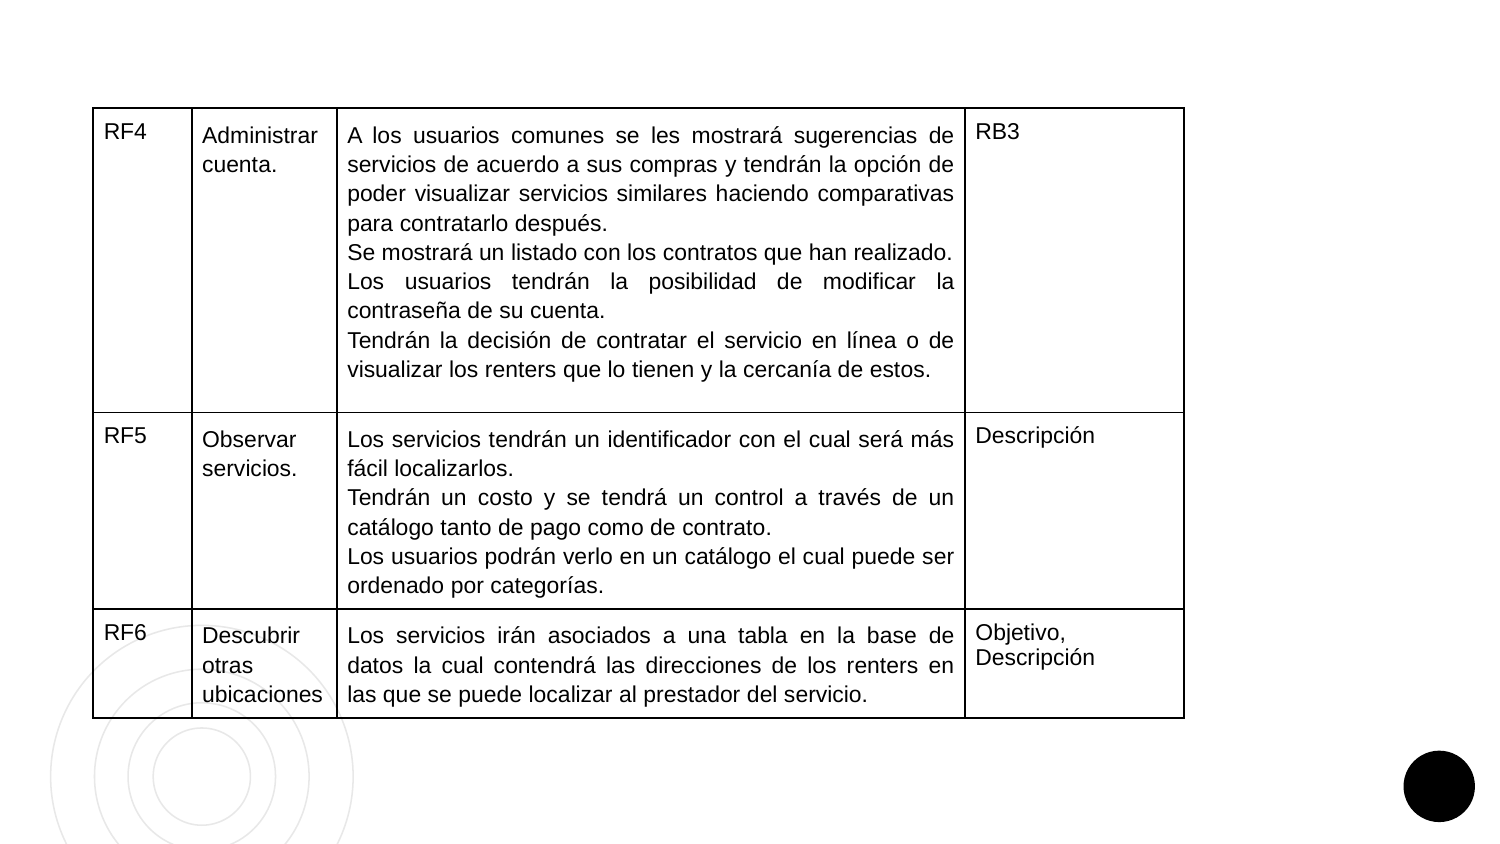

| RF4 | Administrar cuenta. | A los usuarios comunes se les mostrará sugerencias de servicios de acuerdo a sus compras y tendrán la opción de poder visualizar servicios similares haciendo comparativas para contratarlo después. Se mostrará un listado con los contratos que han realizado. Los usuarios tendrán la posibilidad de modificar la contraseña de su cuenta. Tendrán la decisión de contratar el servicio en línea o de visualizar los renters que lo tienen y la cercanía de estos. | RB3 |
| --- | --- | --- | --- |
| RF5 | Observar servicios. | Los servicios tendrán un identificador con el cual será más fácil localizarlos. Tendrán un costo y se tendrá un control a través de un catálogo tanto de pago como de contrato. Los usuarios podrán verlo en un catálogo el cual puede ser ordenado por categorías. | Descripción |
| RF6 | Descubrir otras ubicaciones | Los servicios irán asociados a una tabla en la base de datos la cual contendrá las direcciones de los renters en las que se puede localizar al prestador del servicio. | Objetivo, Descripción |